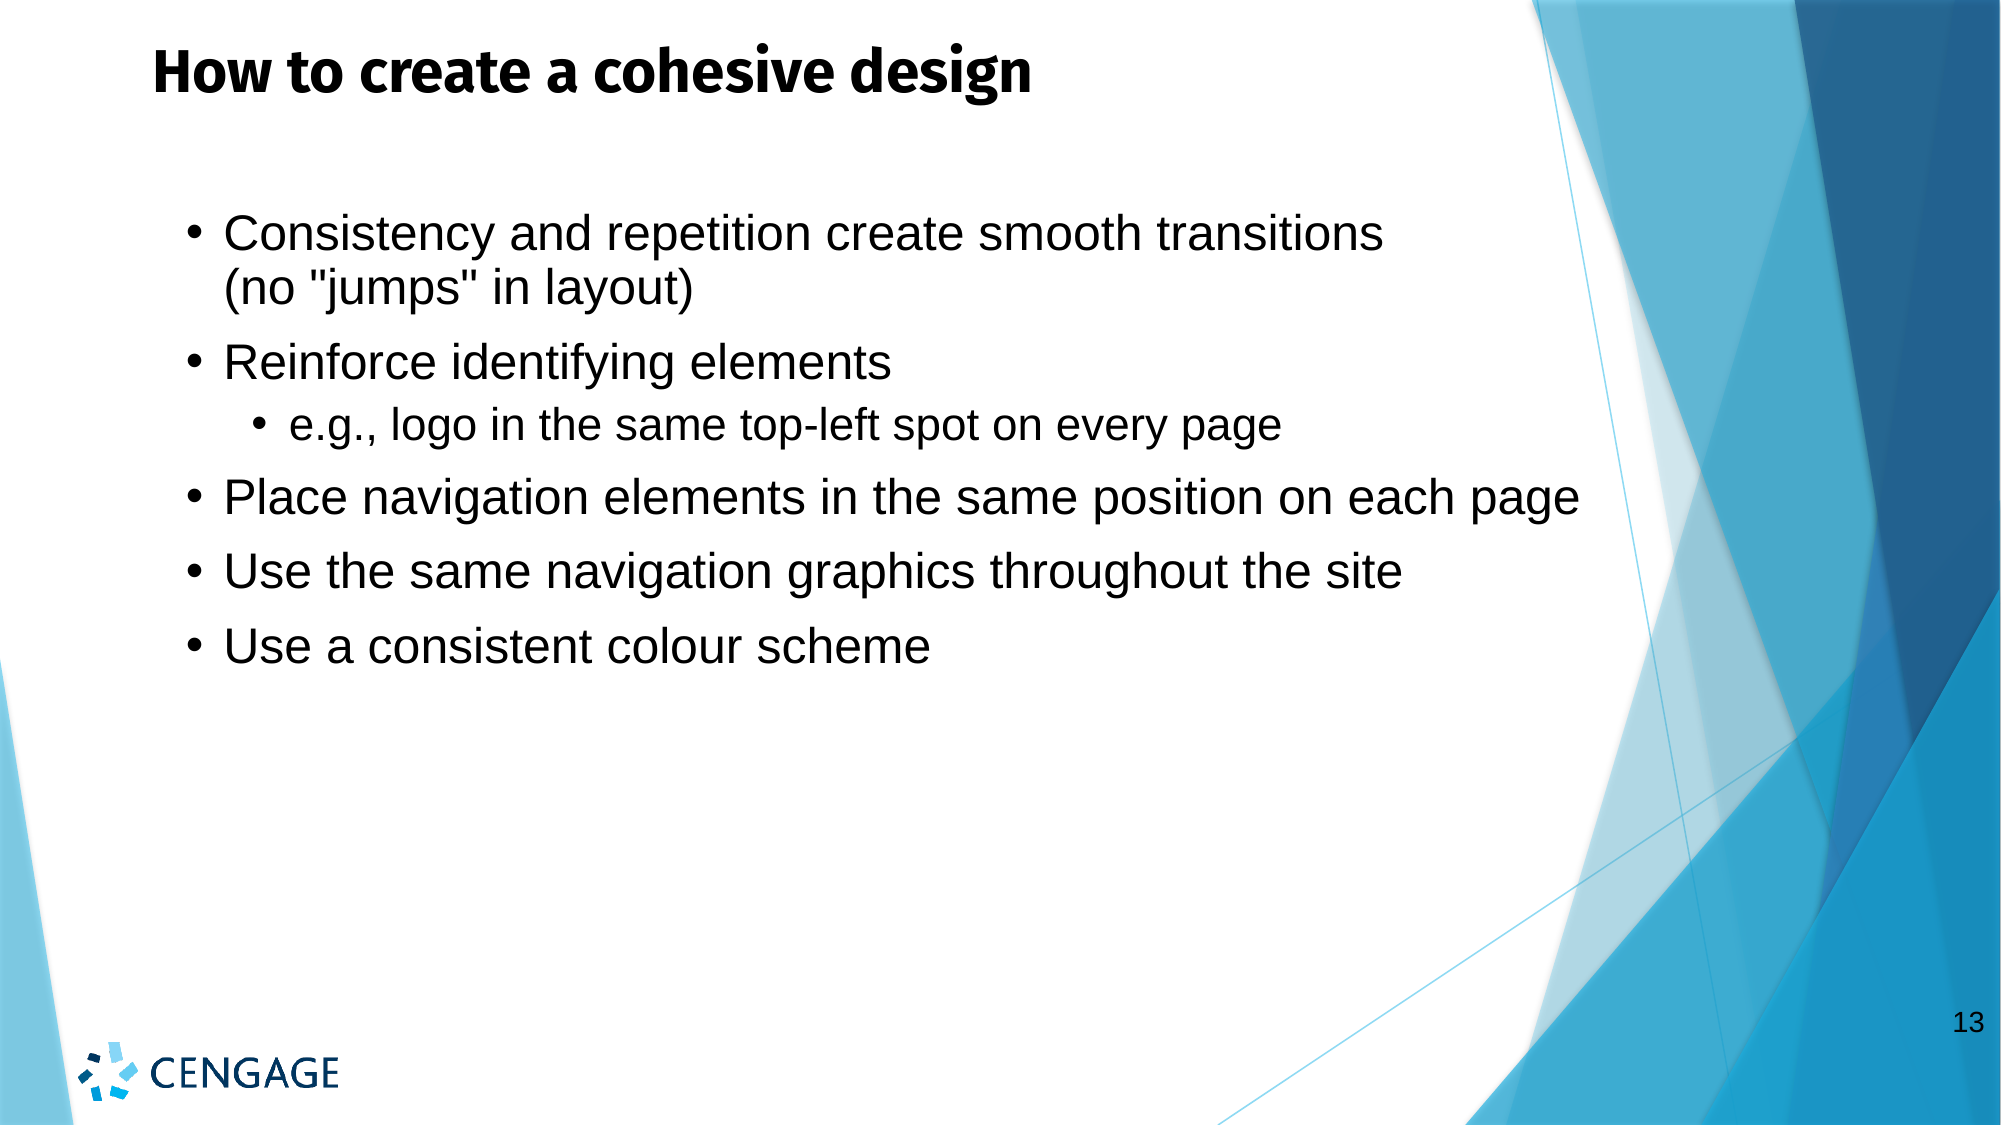

# How to create a cohesive design
Consistency and repetition create smooth transitions
(no "jumps" in layout)
Reinforce identifying elements
e.g., logo in the same top-left spot on every page
Place navigation elements in the same position on each page
Use the same navigation graphics throughout the site
Use a consistent colour scheme
13